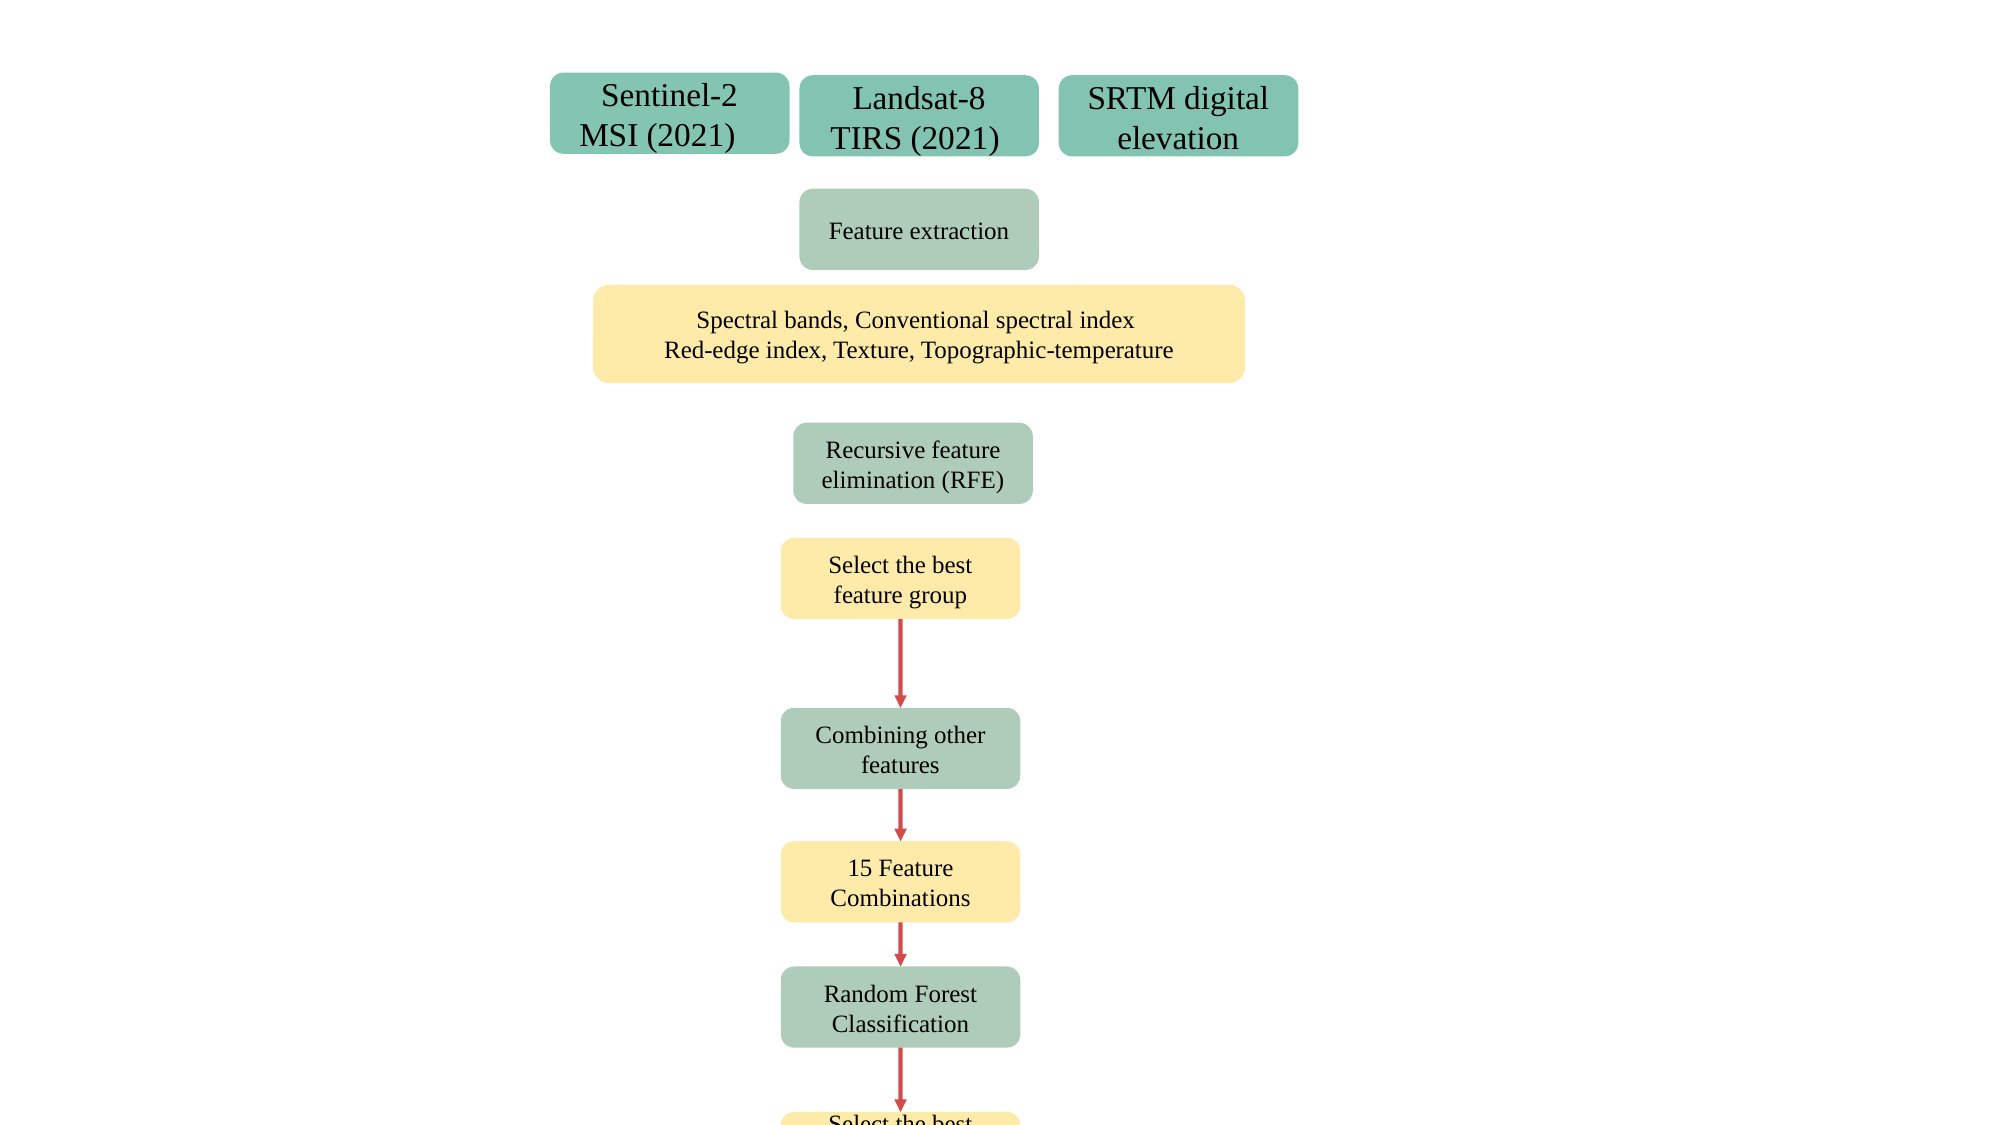

Sentinel-2 MSI (2021)
Landsat-8 TIRS (2021)
SRTM digital elevation
Feature extraction
Spectral bands, Conventional spectral index
Red-edge index, Texture, Topographic-temperature
Recursive feature elimination (RFE)
Select the best feature group
Combining other features
15 Feature Combinations
Random Forest Classification
Select the best Classification scheme